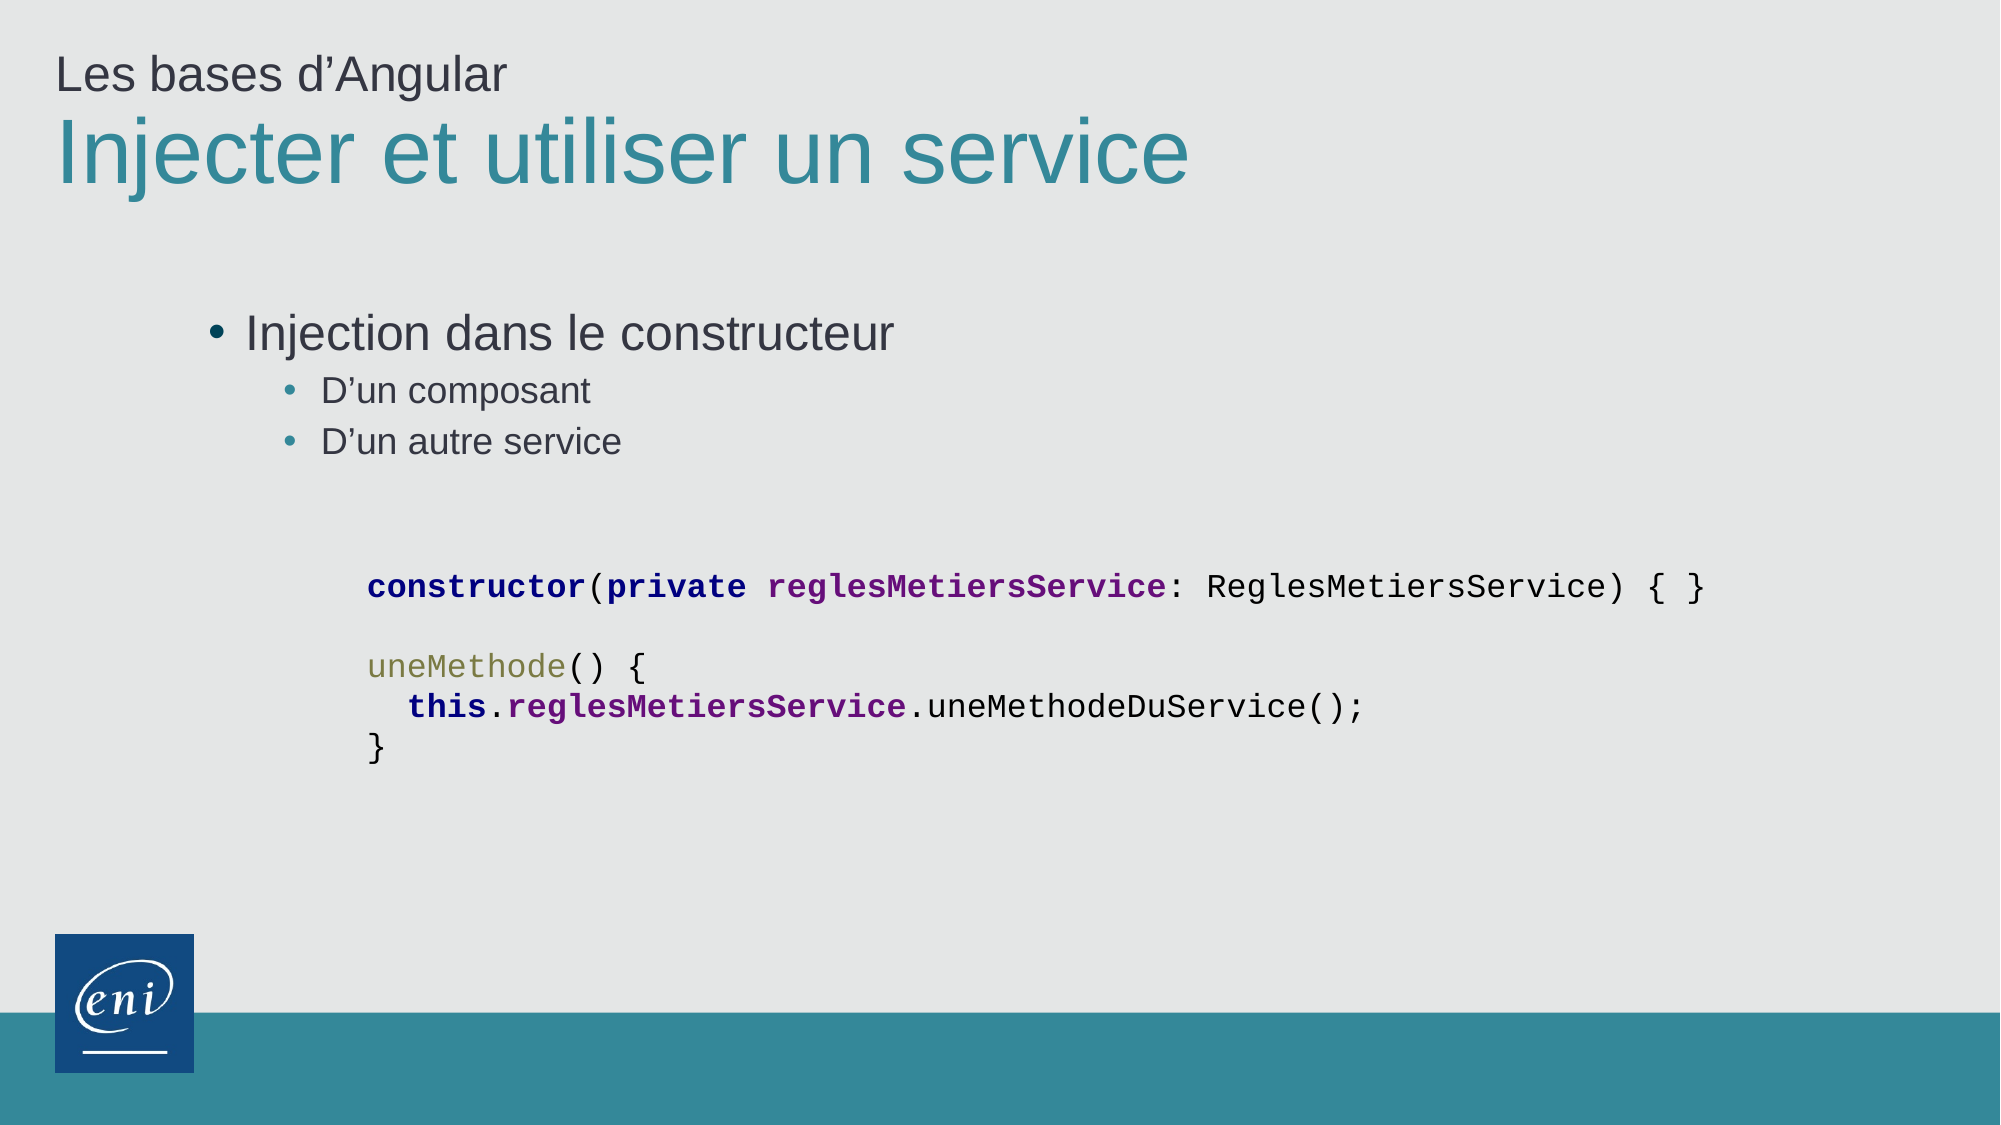

Les bases d’Angular
# Injecter et utiliser un service
Injection dans le constructeur
D’un composant
D’un autre service
constructor(private reglesMetiersService: ReglesMetiersService) { }
uneMethode() {
  this.reglesMetiersService.uneMethodeDuService();
}